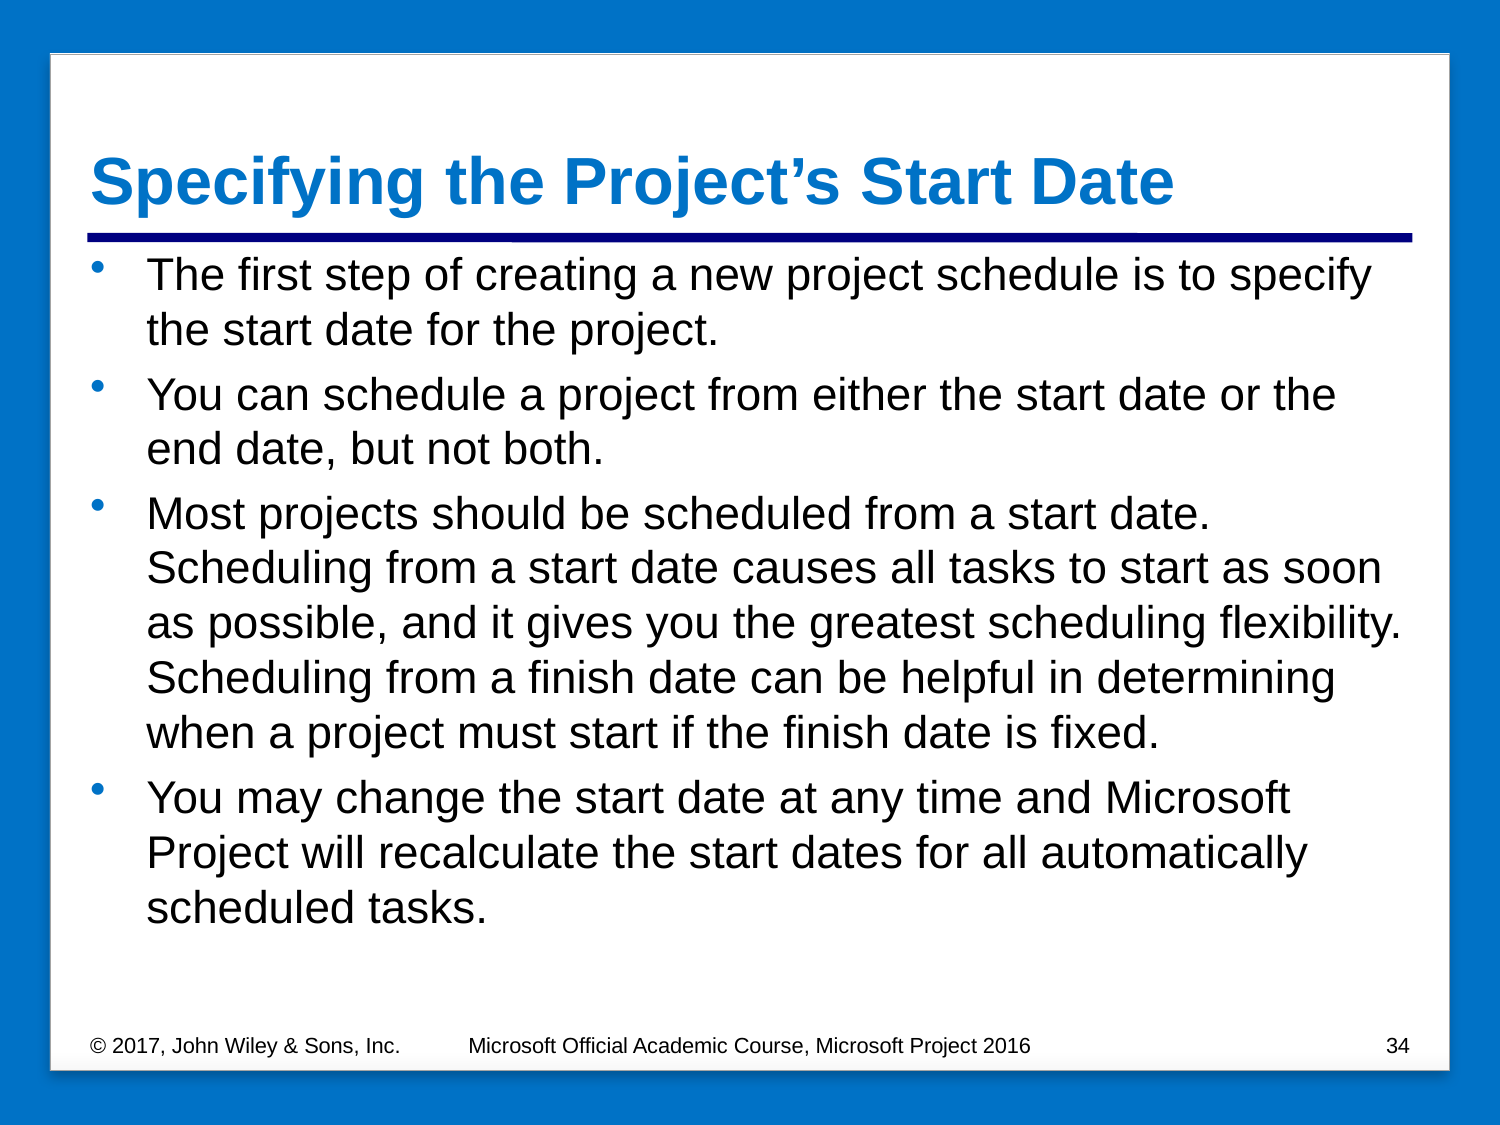

# Specifying the Project’s Start Date
The first step of creating a new project schedule is to specify the start date for the project.
You can schedule a project from either the start date or the end date, but not both.
Most projects should be scheduled from a start date. Scheduling from a start date causes all tasks to start as soon as possible, and it gives you the greatest scheduling flexibility. Scheduling from a finish date can be helpful in determining when a project must start if the finish date is fixed.
You may change the start date at any time and Microsoft Project will recalculate the start dates for all automatically scheduled tasks.
© 2017, John Wiley & Sons, Inc.
Microsoft Official Academic Course, Microsoft Project 2016
34